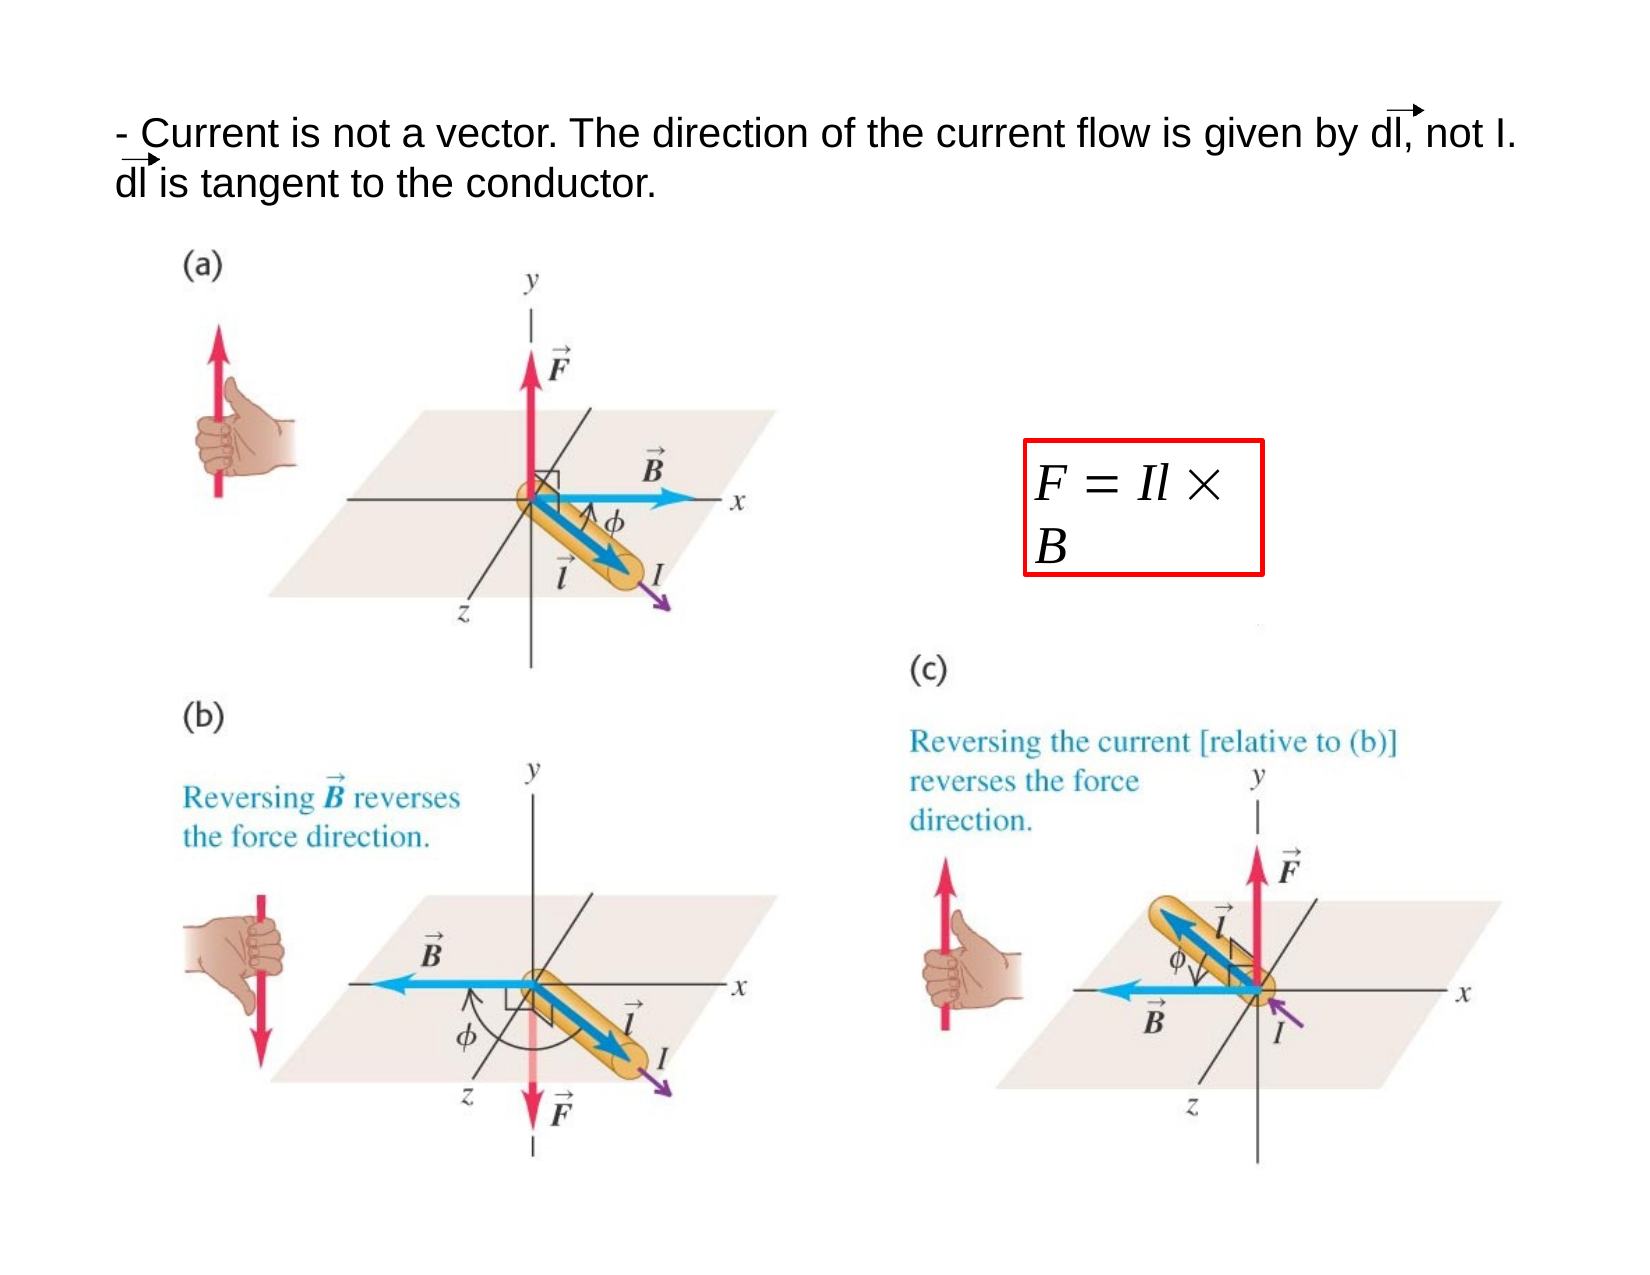

# - Current is not a vector. The direction of the current flow is given by dl, not I.  dl is tangent to the conductor.

F = Il × B